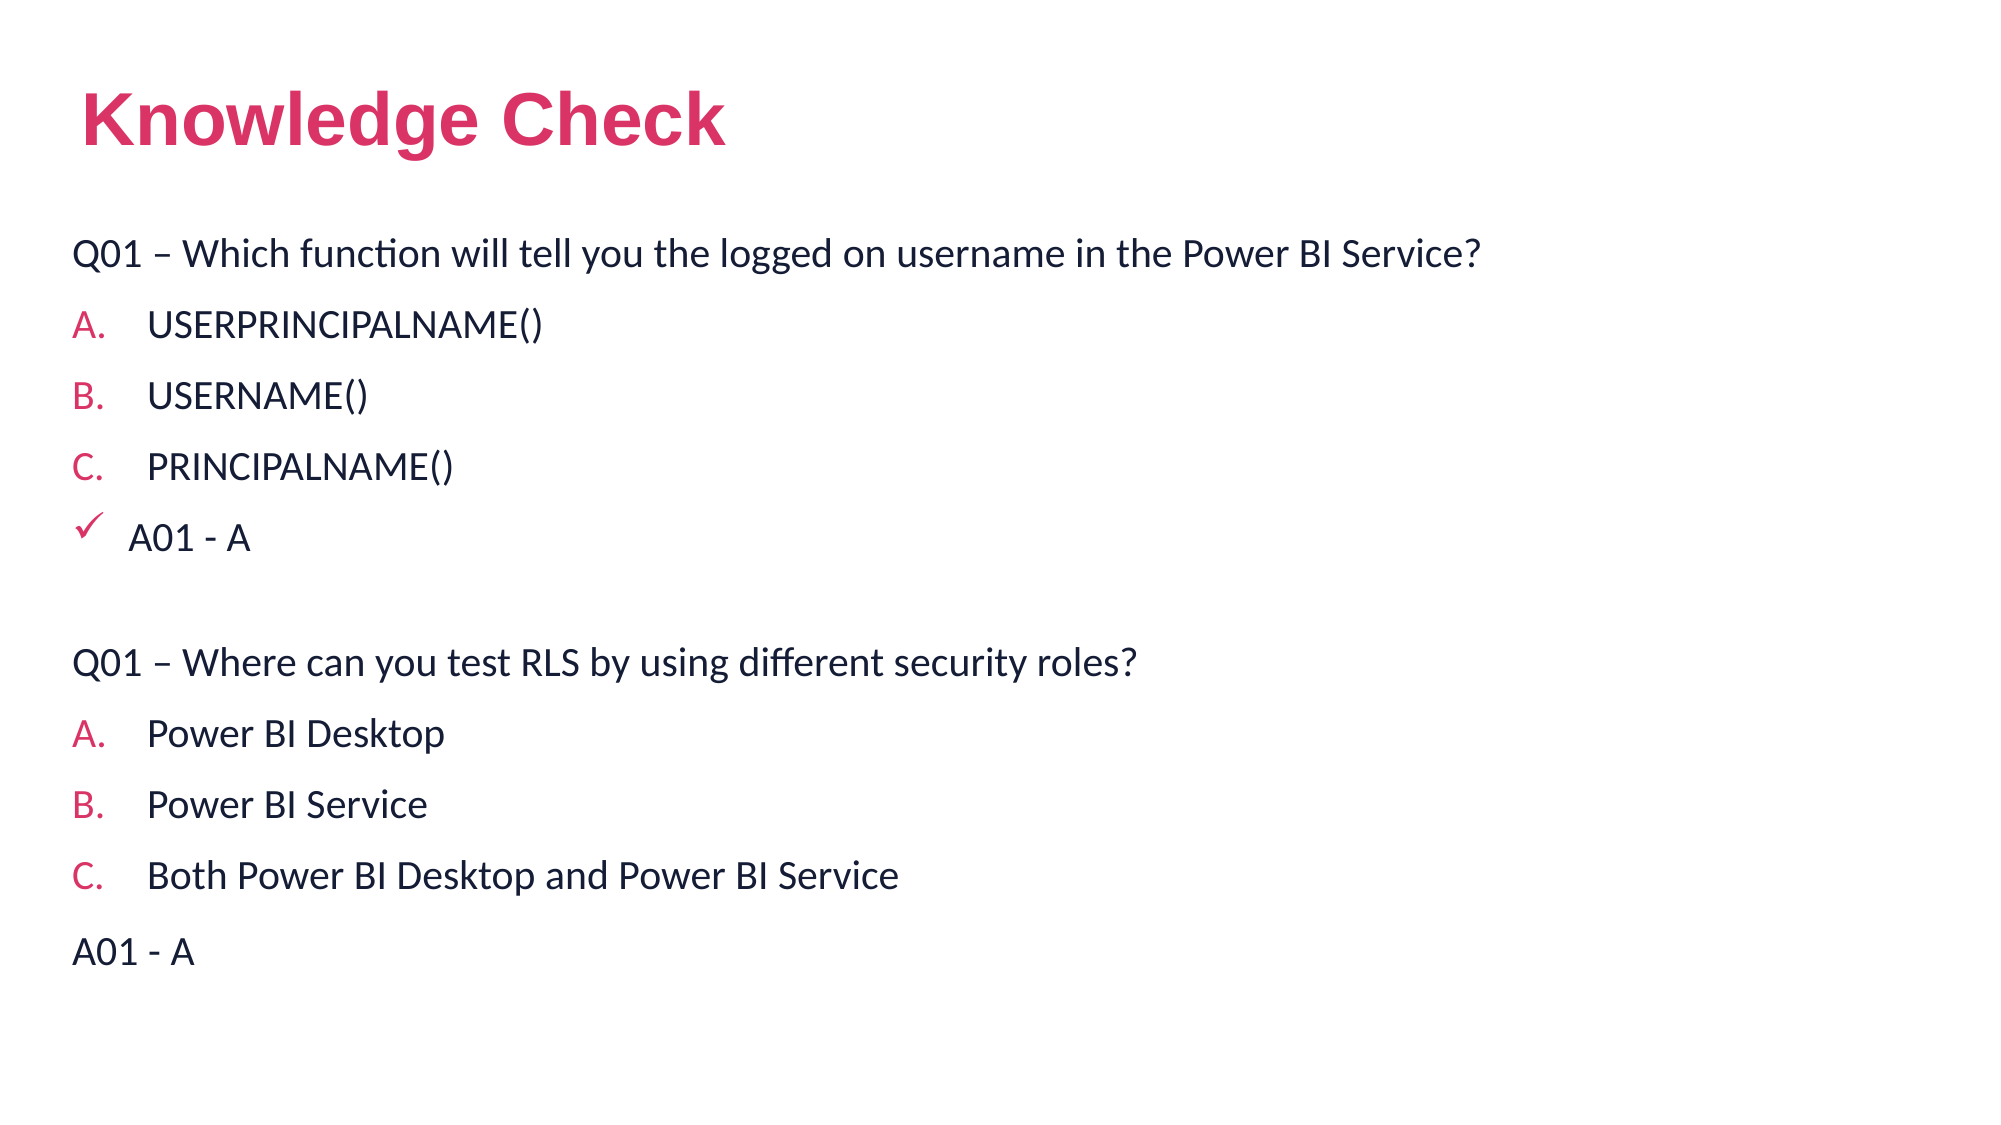

# Knowledge Check
Q01 – Which function will tell you the logged on username in the Power BI Service?
USERPRINCIPALNAME()
USERNAME()
PRINCIPALNAME()
A01 - A

Q01 – Where can you test RLS by using different security roles?
Power BI Desktop
Power BI Service
Both Power BI Desktop and Power BI Service
A01 - A